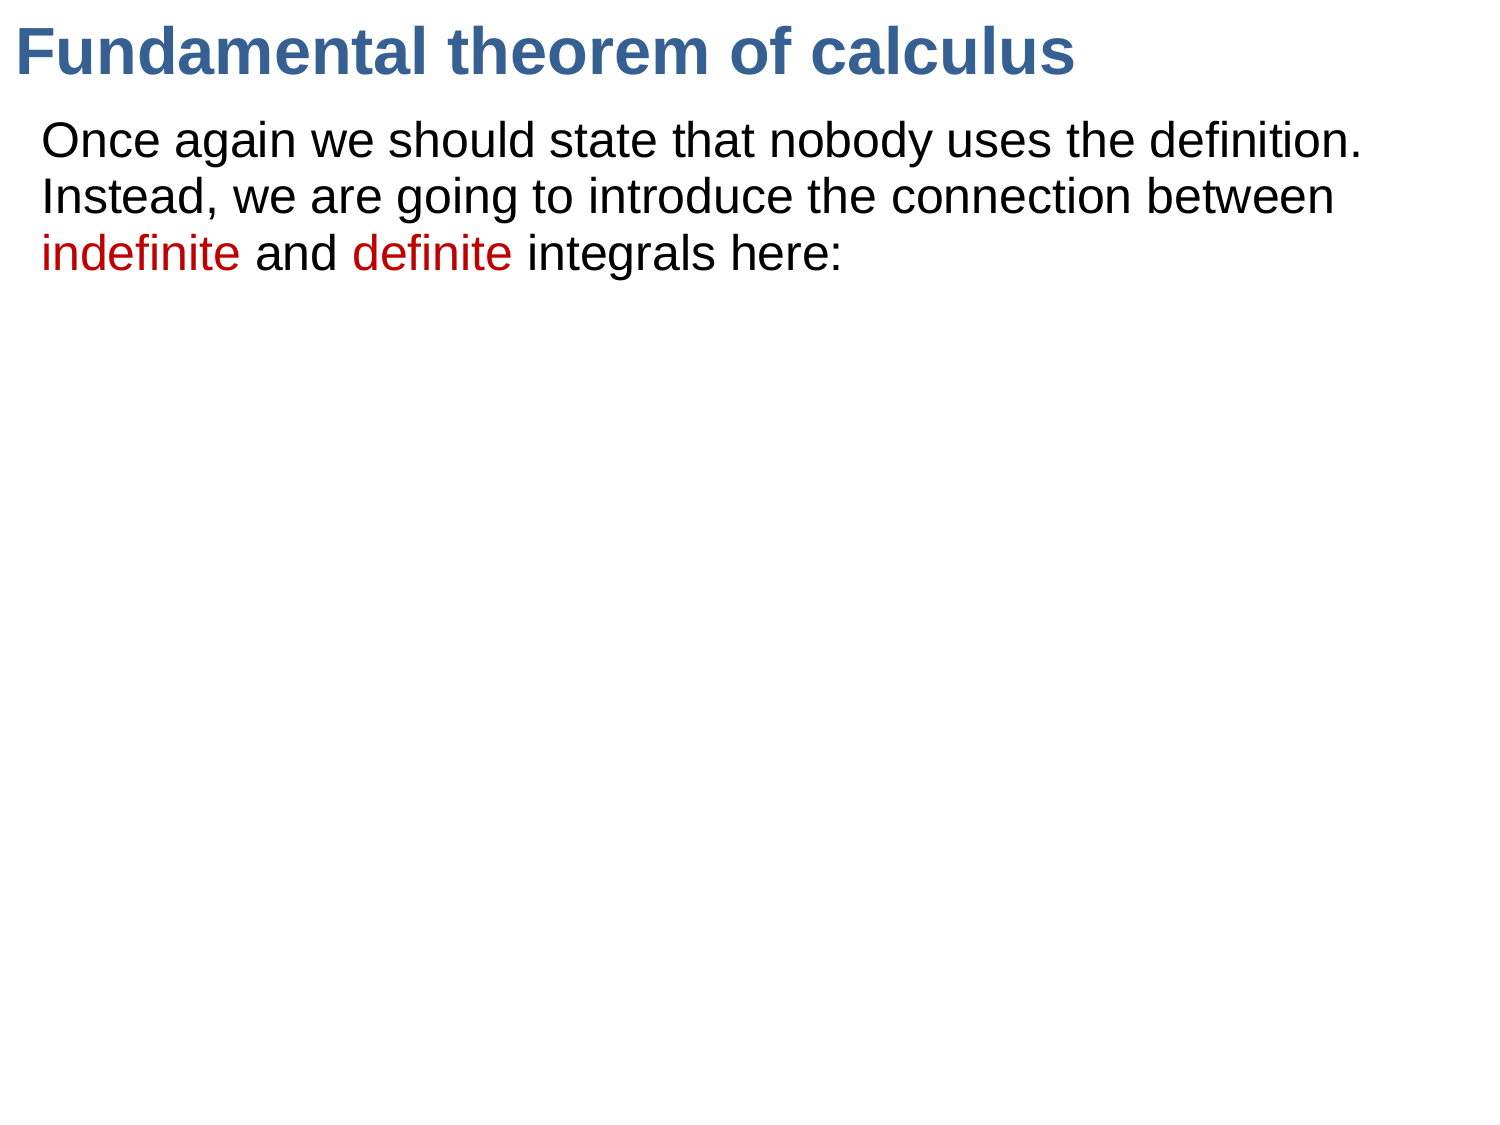

# Fundamental theorem of calculus
Once again we should state that nobody uses the definition. Instead, we are going to introduce the connection between indefinite and definite integrals here: